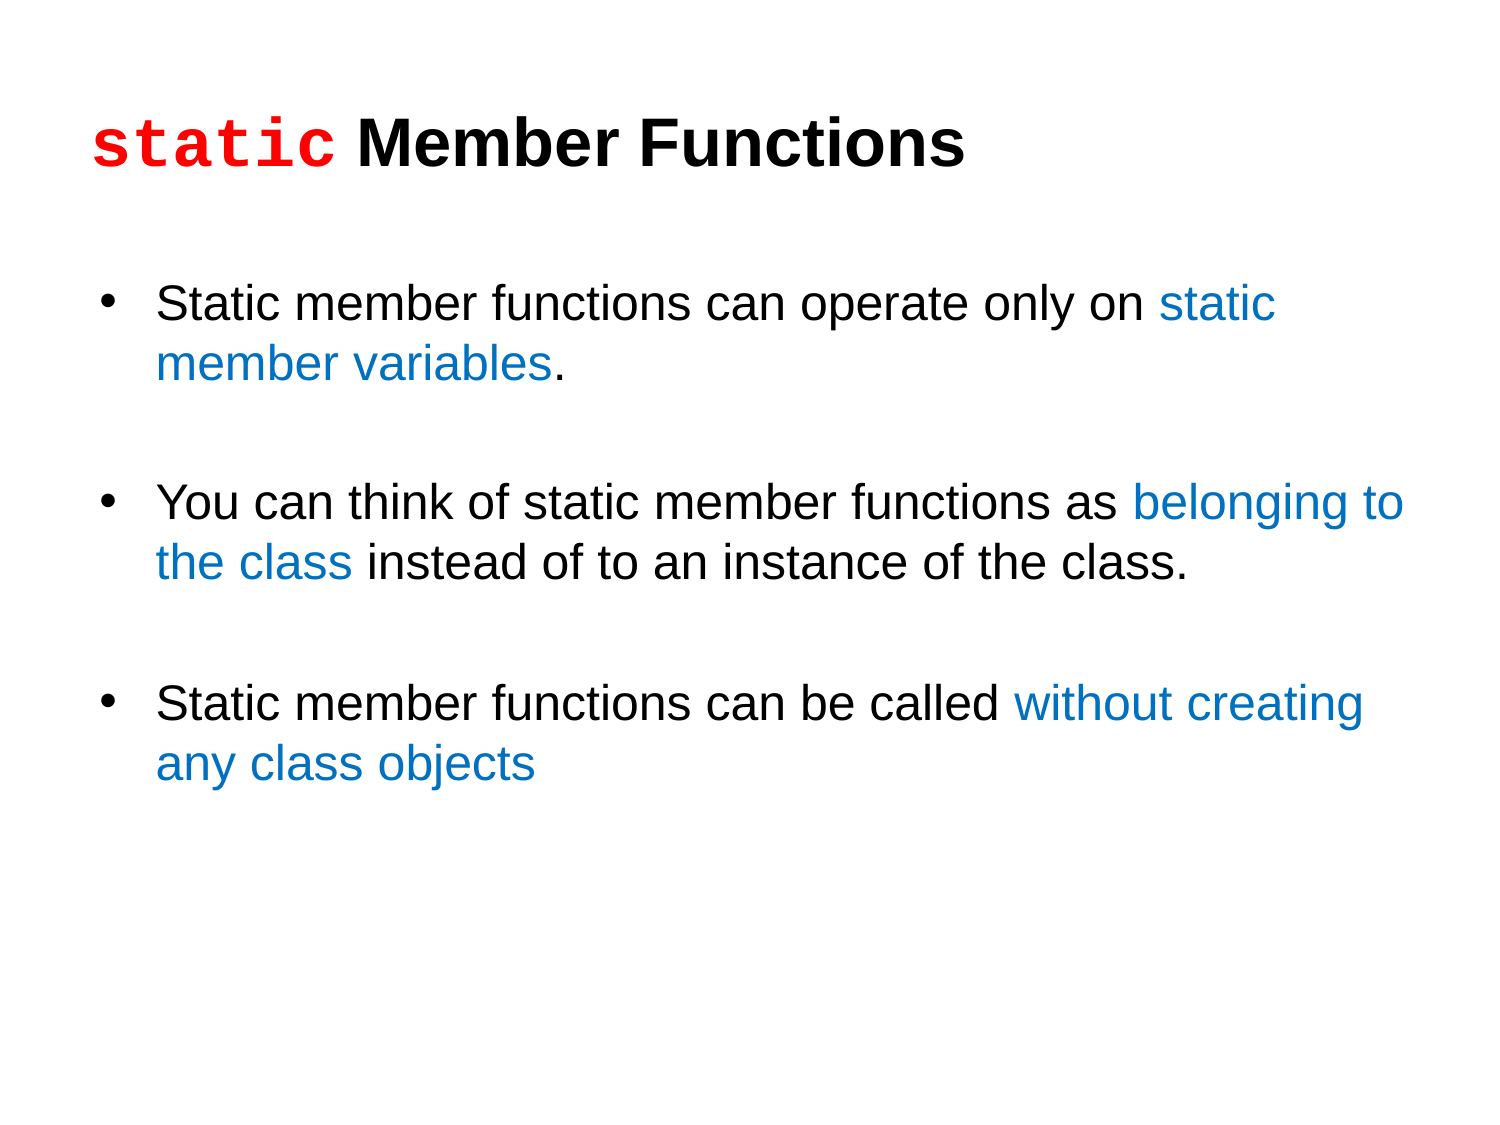

# static Member Functions
Static member functions can operate only on static member variables.

You can think of static member functions as belonging to the class instead of to an instance of the class.

Static member functions can be called without creating any class objects